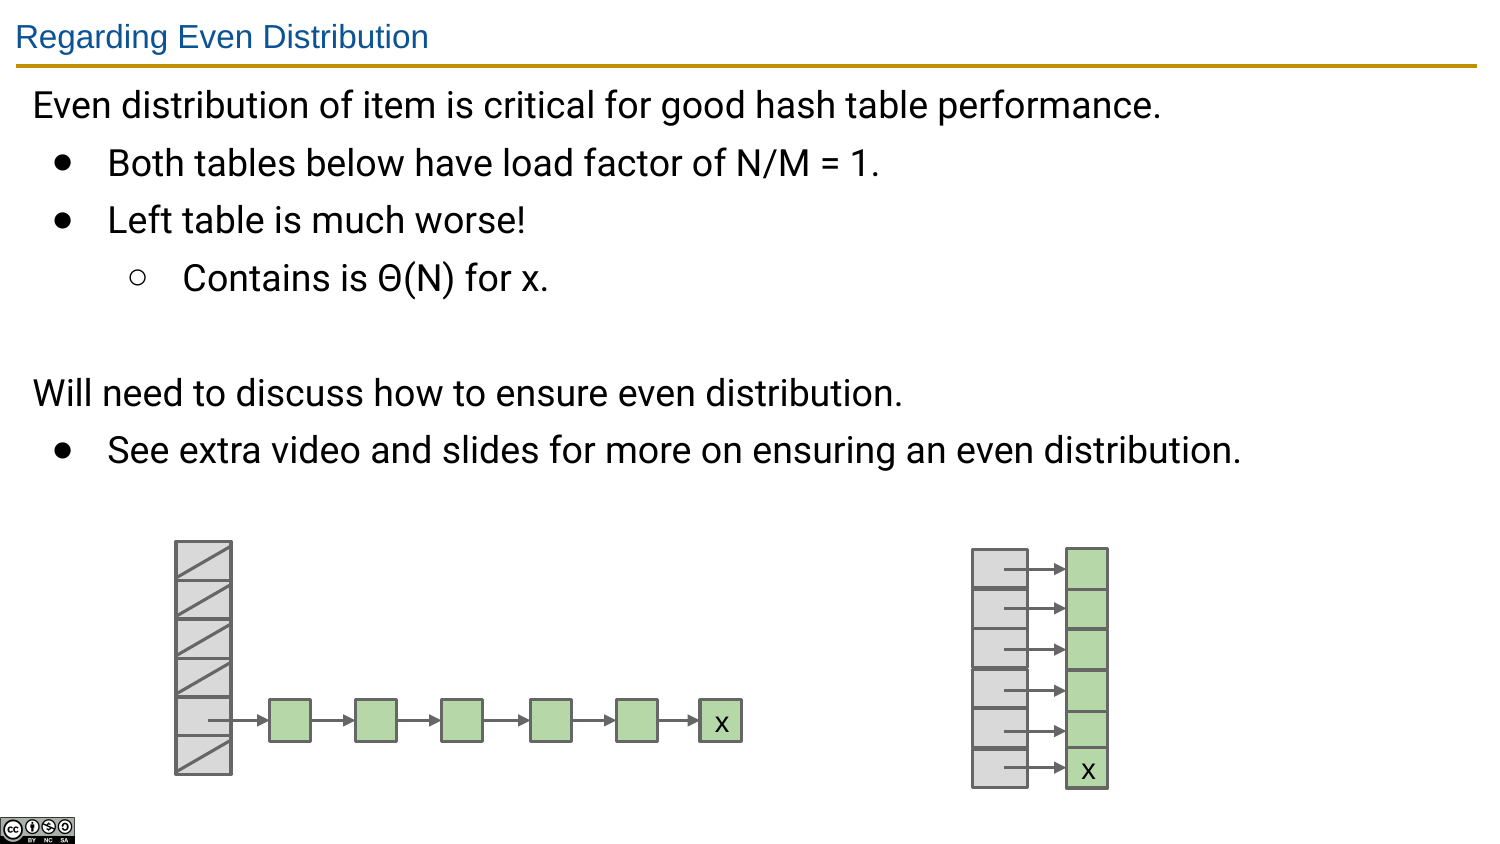

# Regarding Even Distribution
Even distribution of item is critical for good hash table performance.
Both tables below have load factor of N/M = 1.
Left table is much worse!
Contains is Θ(N) for x.

Will need to discuss how to ensure even distribution.
See extra video and slides for more on ensuring an even distribution.

x

x